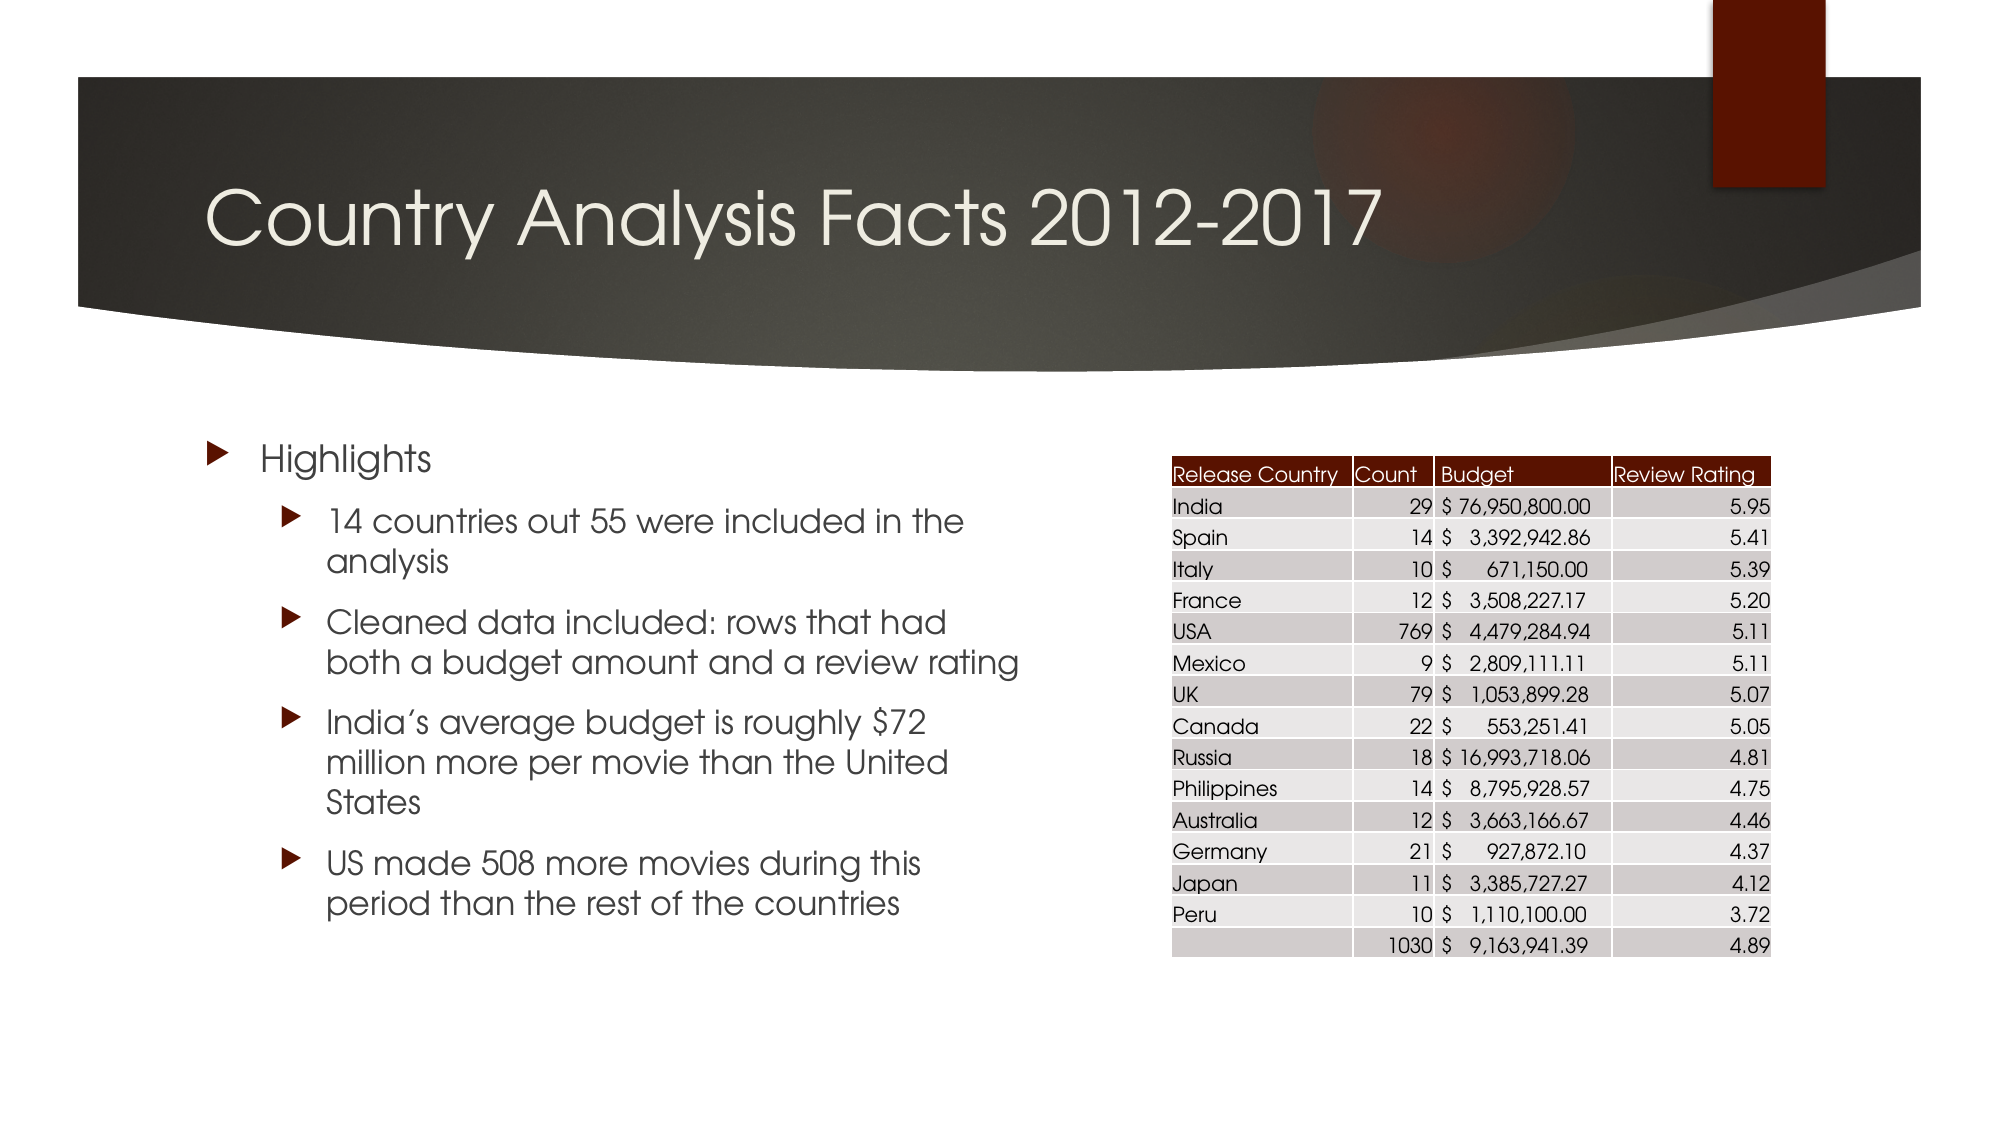

# Country Analysis Facts 2012-2017
Highlights
14 countries out 55 were included in the analysis
Cleaned data included: rows that had both a budget amount and a review rating
India’s average budget is roughly $72 million more per movie than the United States
US made 508 more movies during this period than the rest of the countries

| Release Country | Count | Budget | Review Rating |
| --- | --- | --- | --- |
| India | 29 | $ 76,950,800.00 | 5.95 |
| Spain | 14 | $ 3,392,942.86 | 5.41 |
| Italy | 10 | $ 671,150.00 | 5.39 |
| France | 12 | $ 3,508,227.17 | 5.20 |
| USA | 769 | $ 4,479,284.94 | 5.11 |
| Mexico | 9 | $ 2,809,111.11 | 5.11 |
| UK | 79 | $ 1,053,899.28 | 5.07 |
| Canada | 22 | $ 553,251.41 | 5.05 |
| Russia | 18 | $ 16,993,718.06 | 4.81 |
| Philippines | 14 | $ 8,795,928.57 | 4.75 |
| Australia | 12 | $ 3,663,166.67 | 4.46 |
| Germany | 21 | $ 927,872.10 | 4.37 |
| Japan | 11 | $ 3,385,727.27 | 4.12 |
| Peru | 10 | $ 1,110,100.00 | 3.72 |
|  | 1030 | $ 9,163,941.39 | 4.89 |